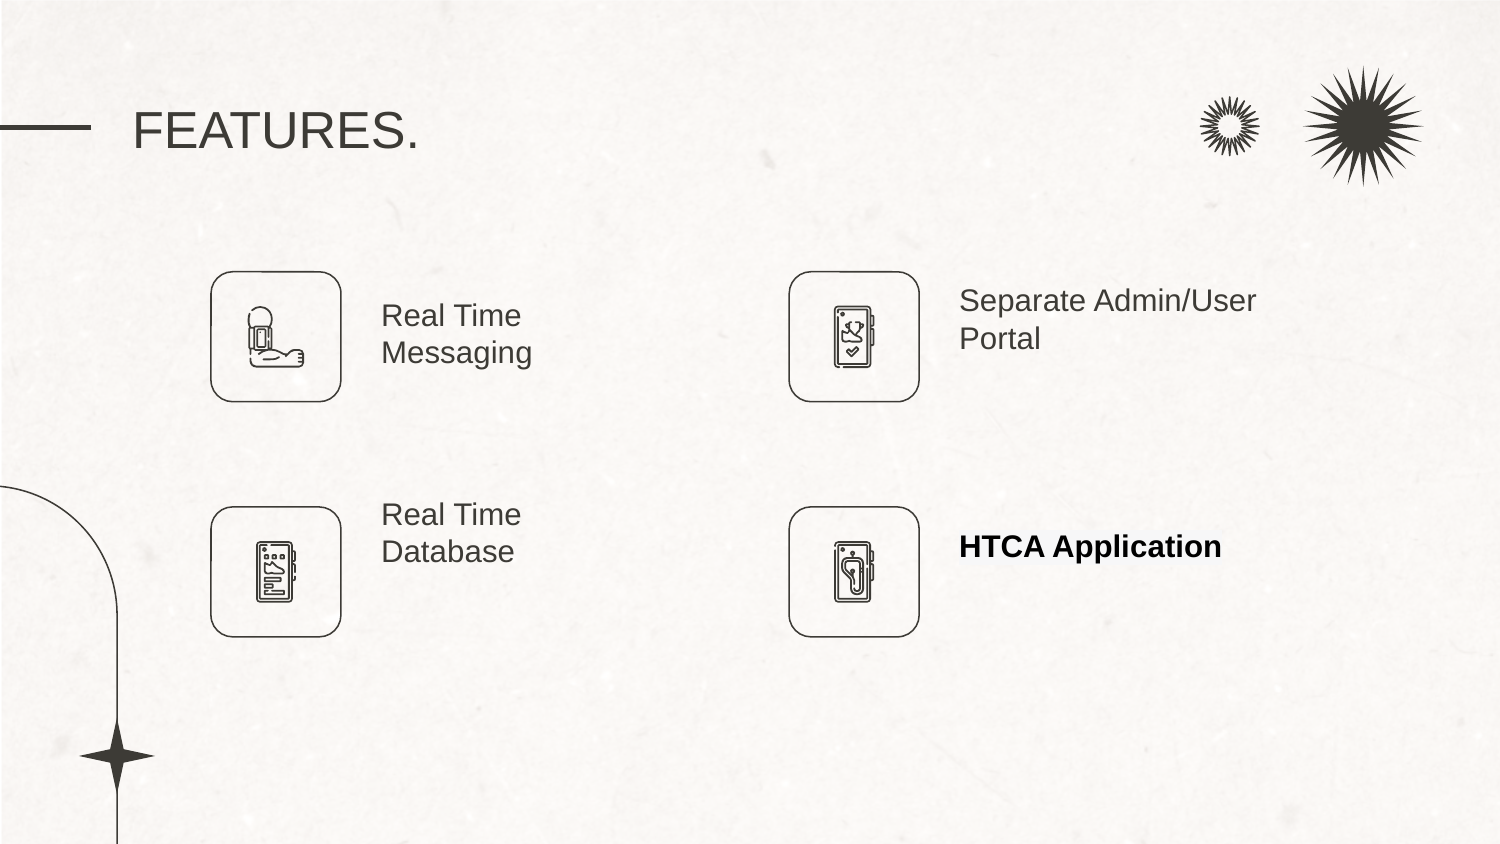

FEATURES.

# Real Time
Messaging
Separate Admin/User Portal

Real Time
Database
HTCA Application